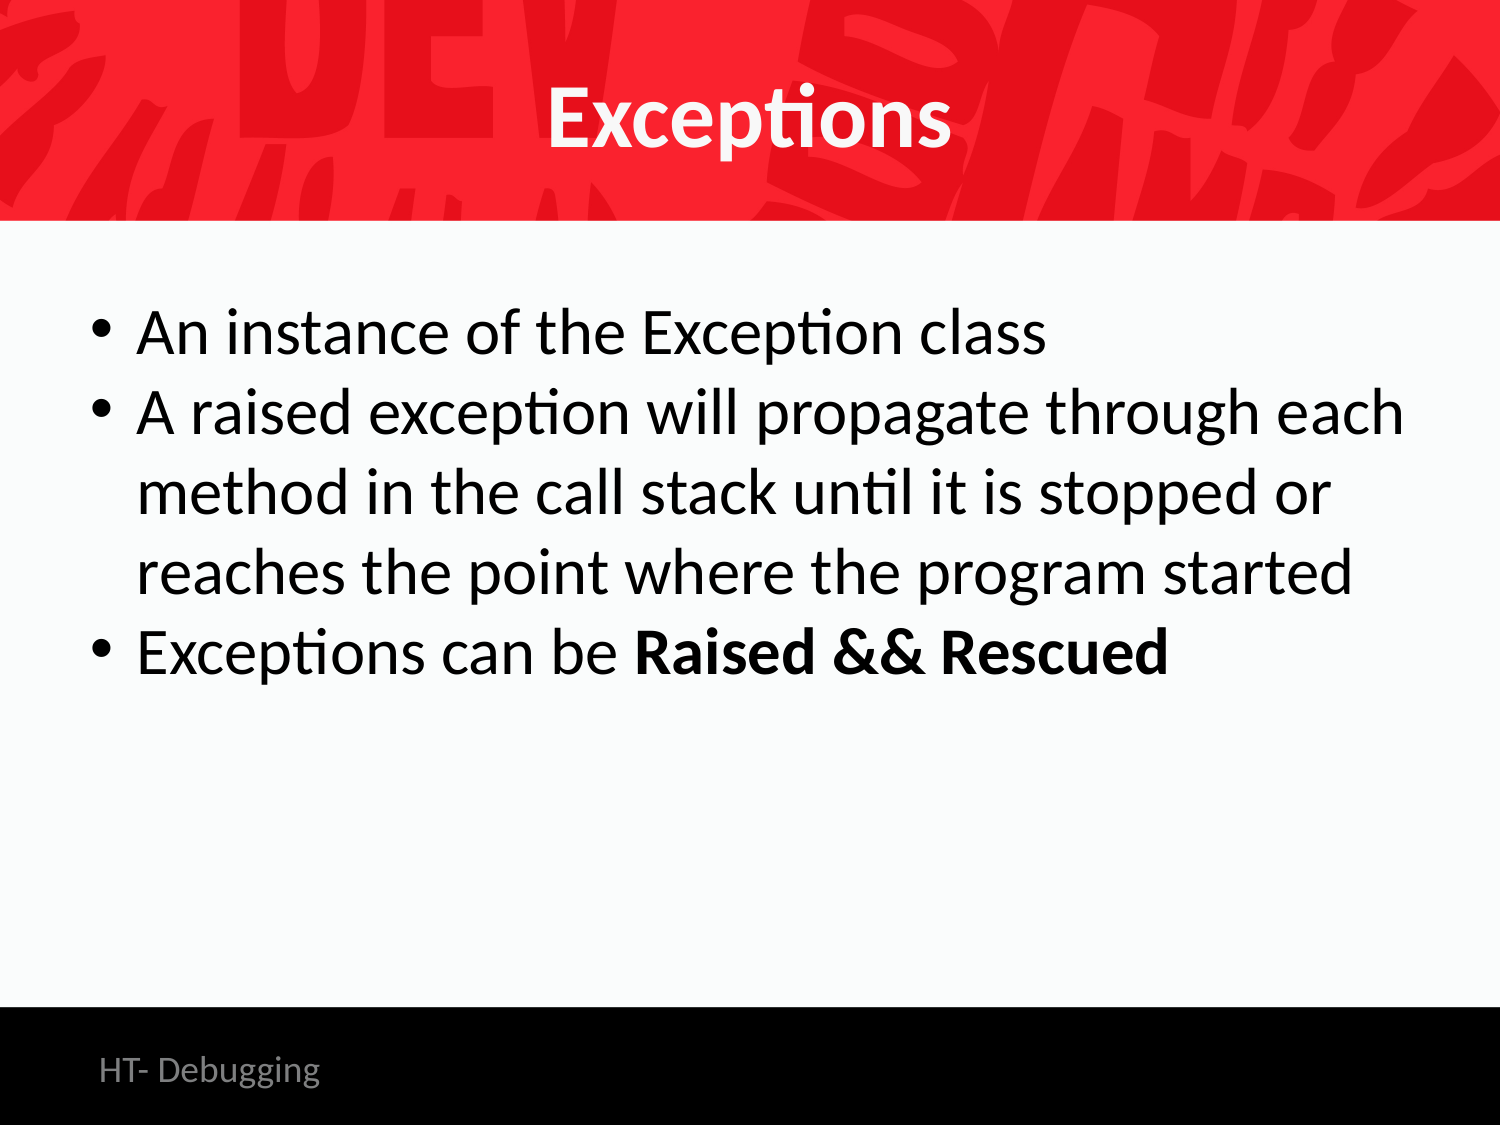

# Exceptions
An instance of the Exception class
A raised exception will propagate through each method in the call stack until it is stopped or reaches the point where the program started
Exceptions can be Raised && Rescued
HT- Debugging